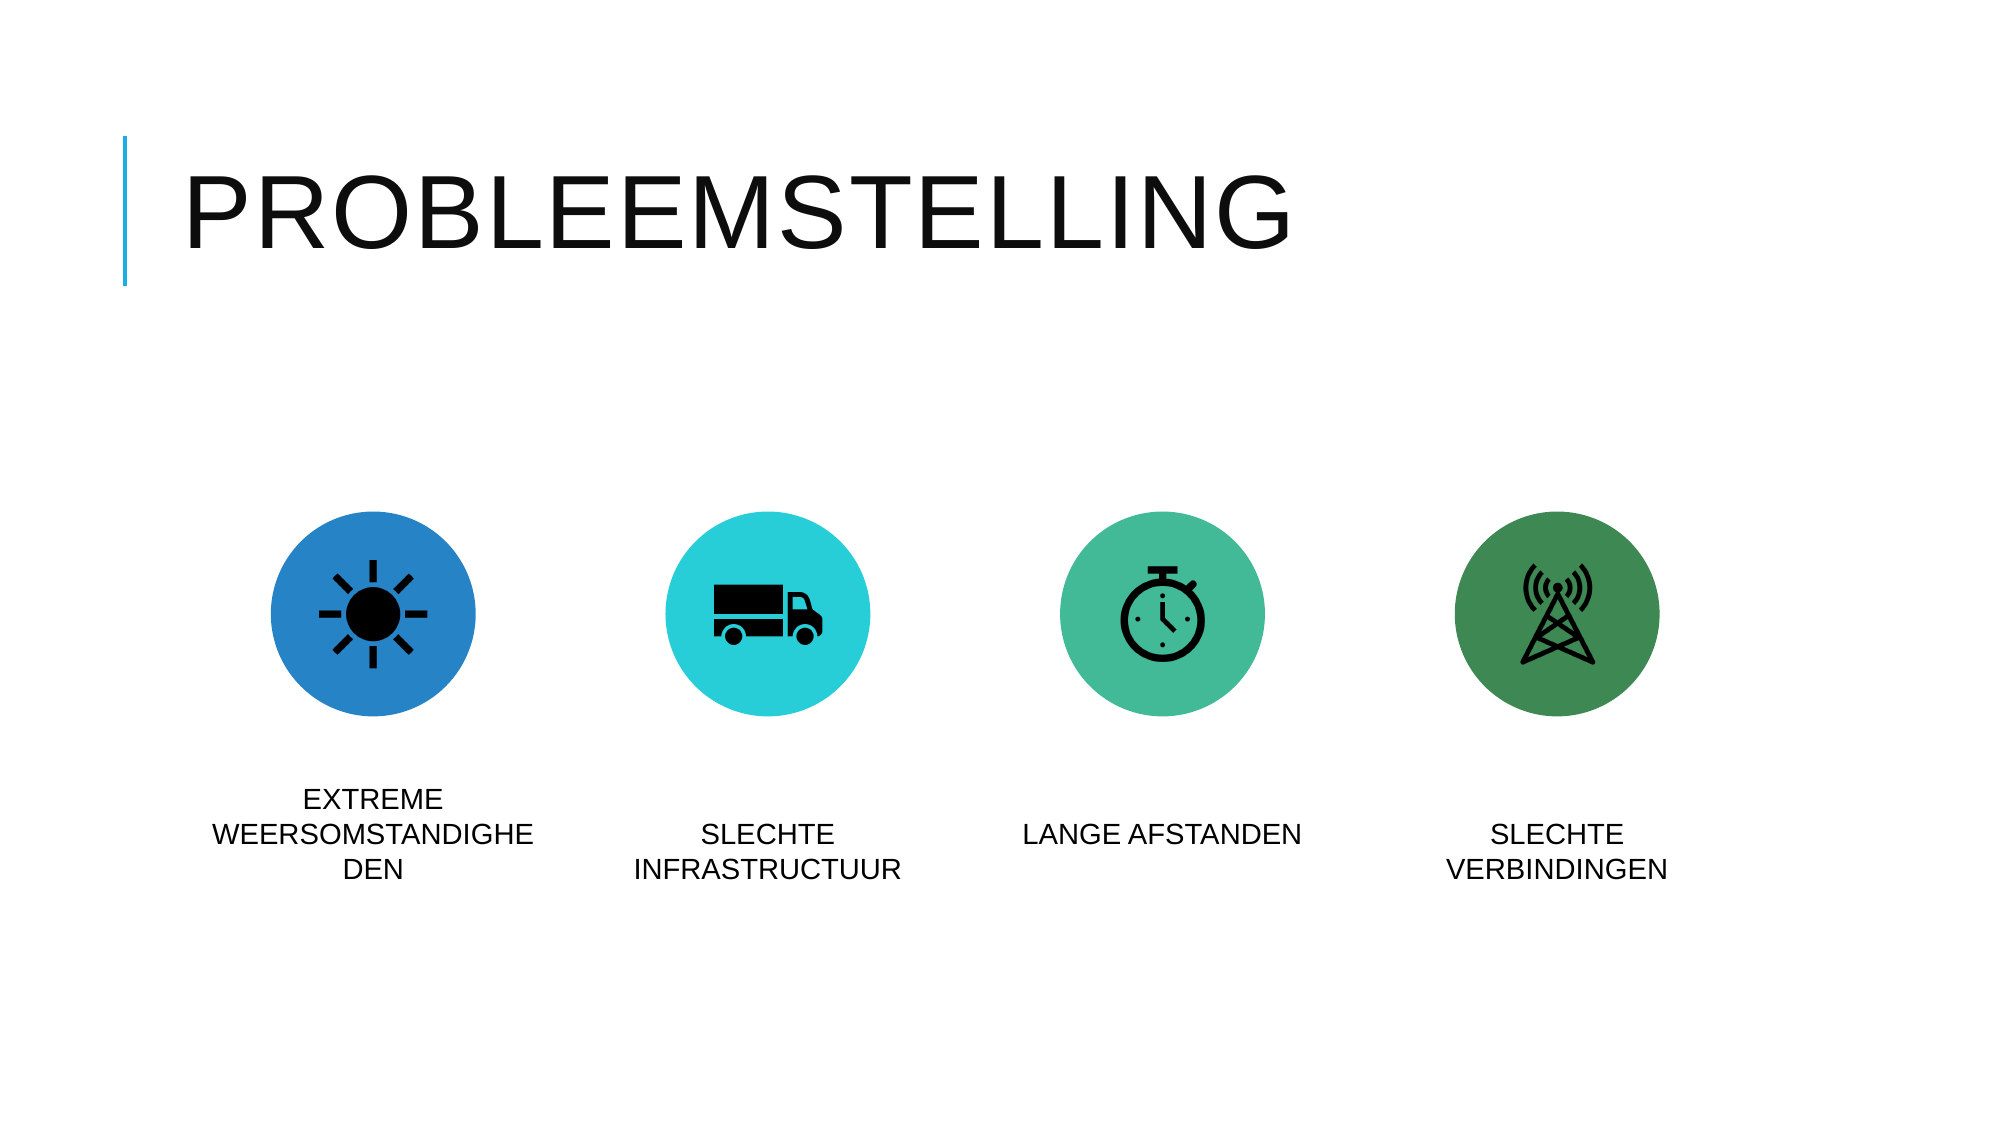

# Probleemstelling
Extreme weersomstandigheden
Slechte infrastructuur
Lange afstanden
Slechte verbindingen